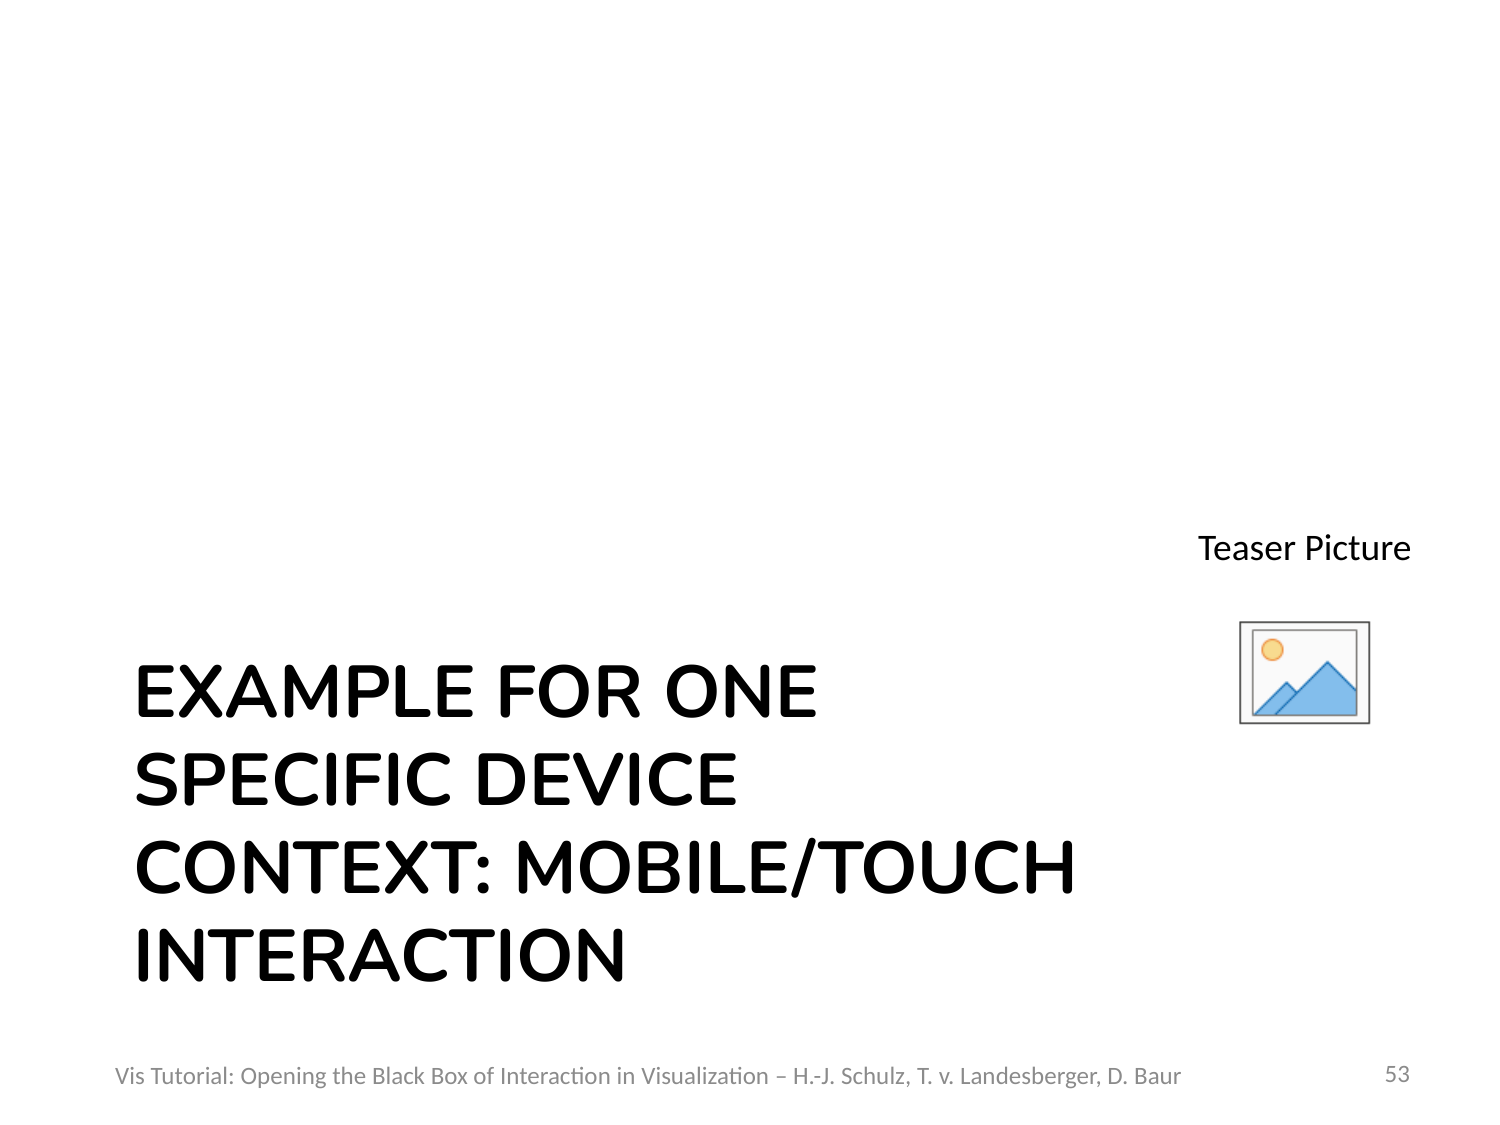

# Example for one specific device context: Mobile/touch interaction
53
Vis Tutorial: Opening the Black Box of Interaction in Visualization – H.-J. Schulz, T. v. Landesberger, D. Baur